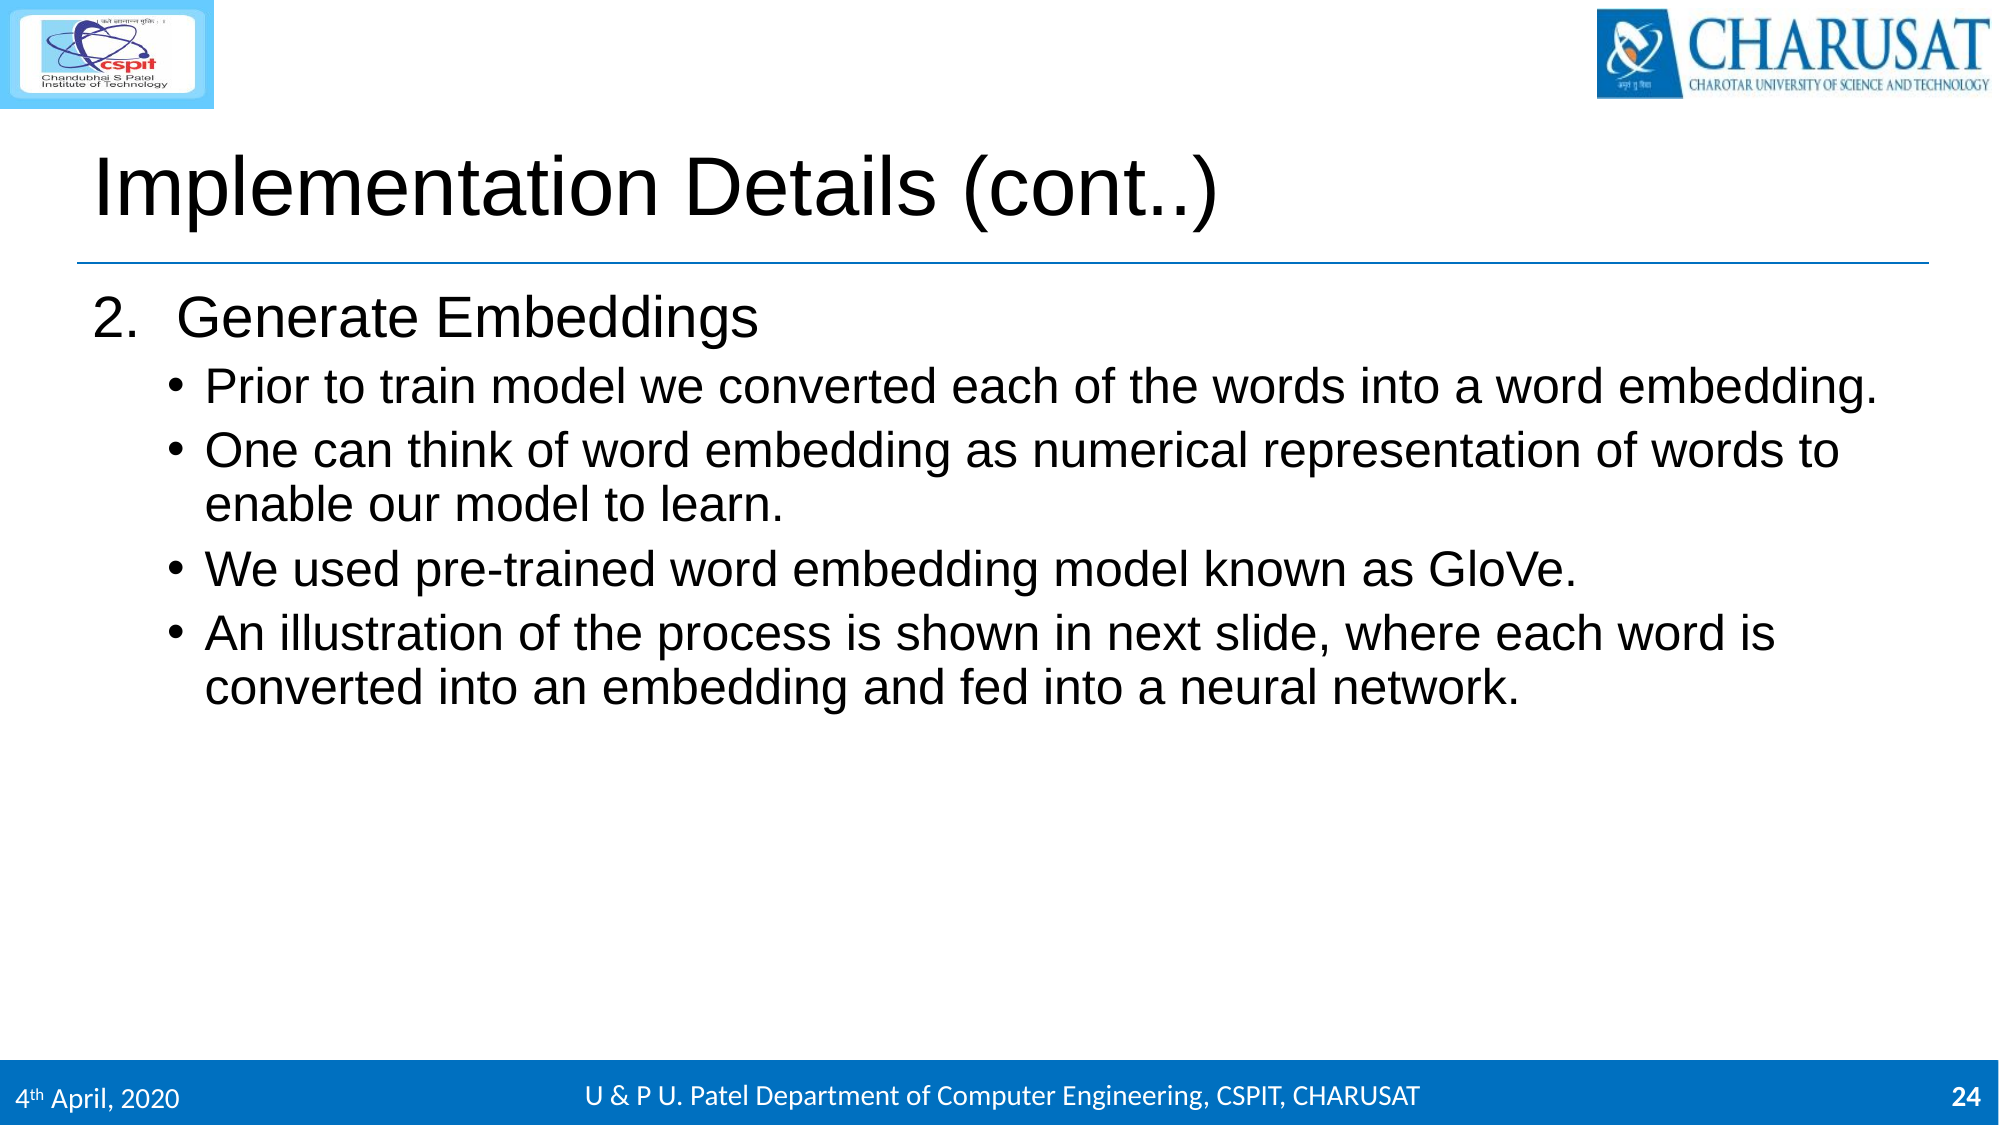

# Implementation Details (cont..)
Generate Embeddings
Prior to train model we converted each of the words into a word embedding.
One can think of word embedding as numerical representation of words to enable our model to learn.
We used pre-trained word embedding model known as GloVe.
An illustration of the process is shown in next slide, where each word is converted into an embedding and fed into a neural network.
U & P U. Patel Department of Computer Engineering, CSPIT, CHARUSAT
24
4th April, 2020